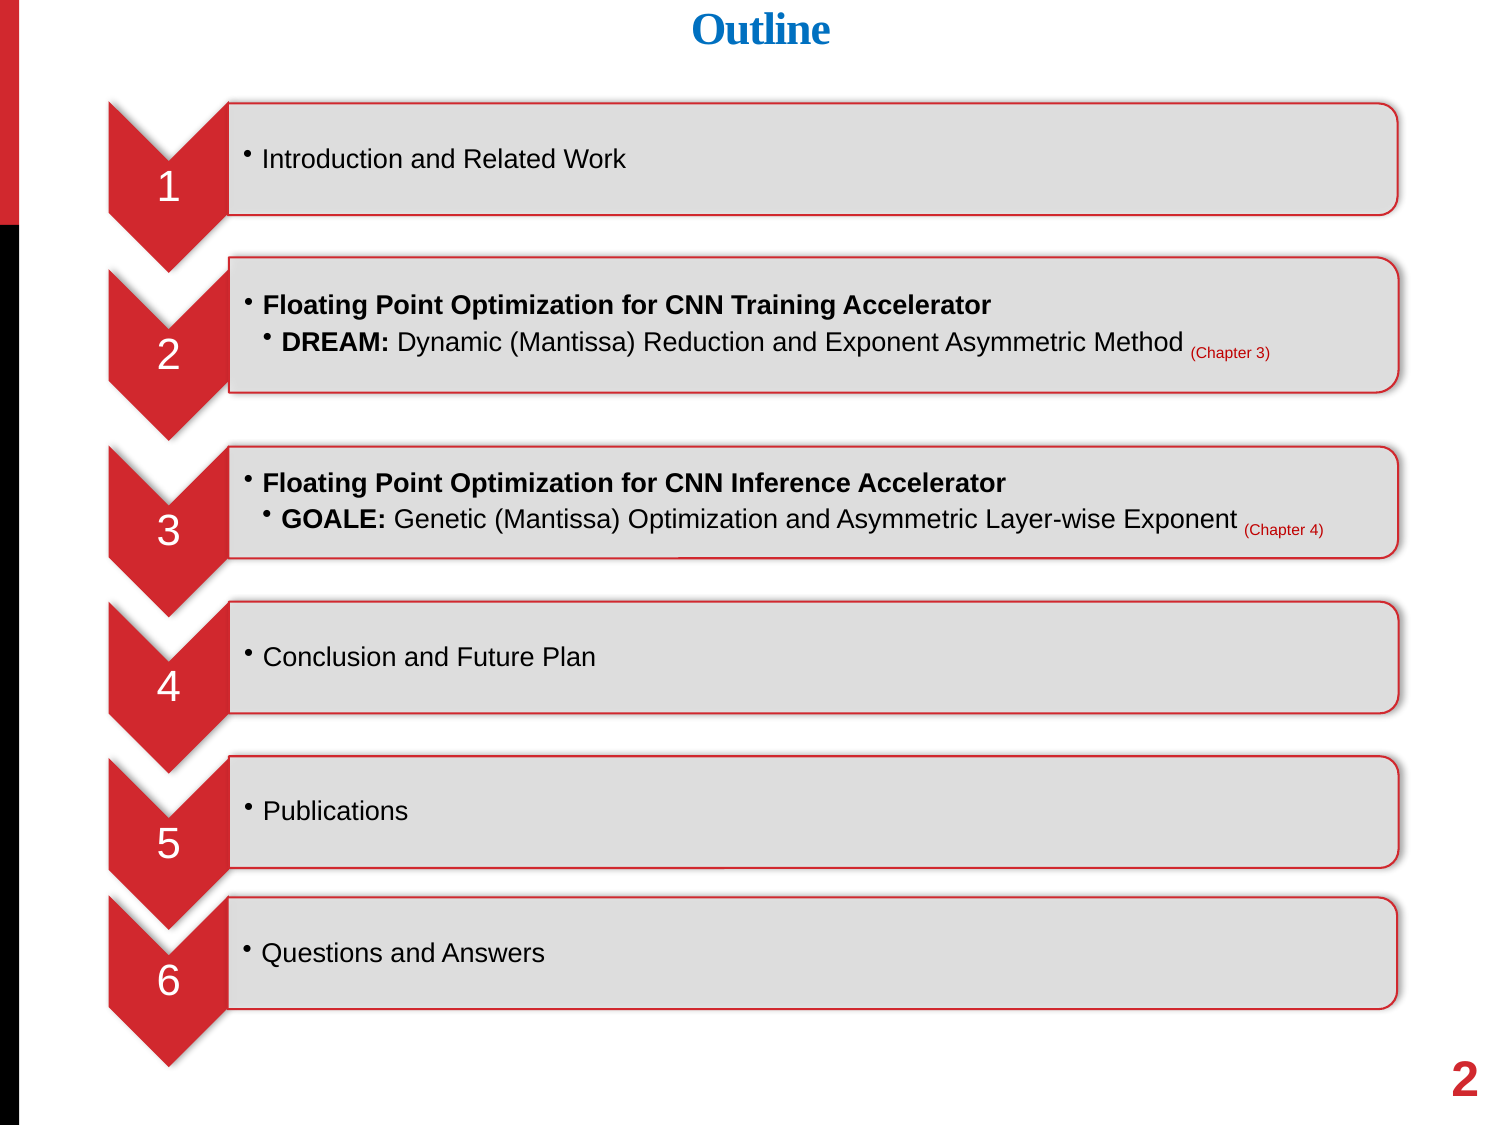

Outline
1
Introduction and Related Work
2
Floating Point Optimization for CNN Training Accelerator
DREAM: Dynamic (Mantissa) Reduction and Exponent Asymmetric Method (Chapter 3)
3
Floating Point Optimization for CNN Inference Accelerator
GOALE: Genetic (Mantissa) Optimization and Asymmetric Layer-wise Exponent (Chapter 4)
4
Conclusion and Future Plan
5
Publications
6
Questions and Answers
2